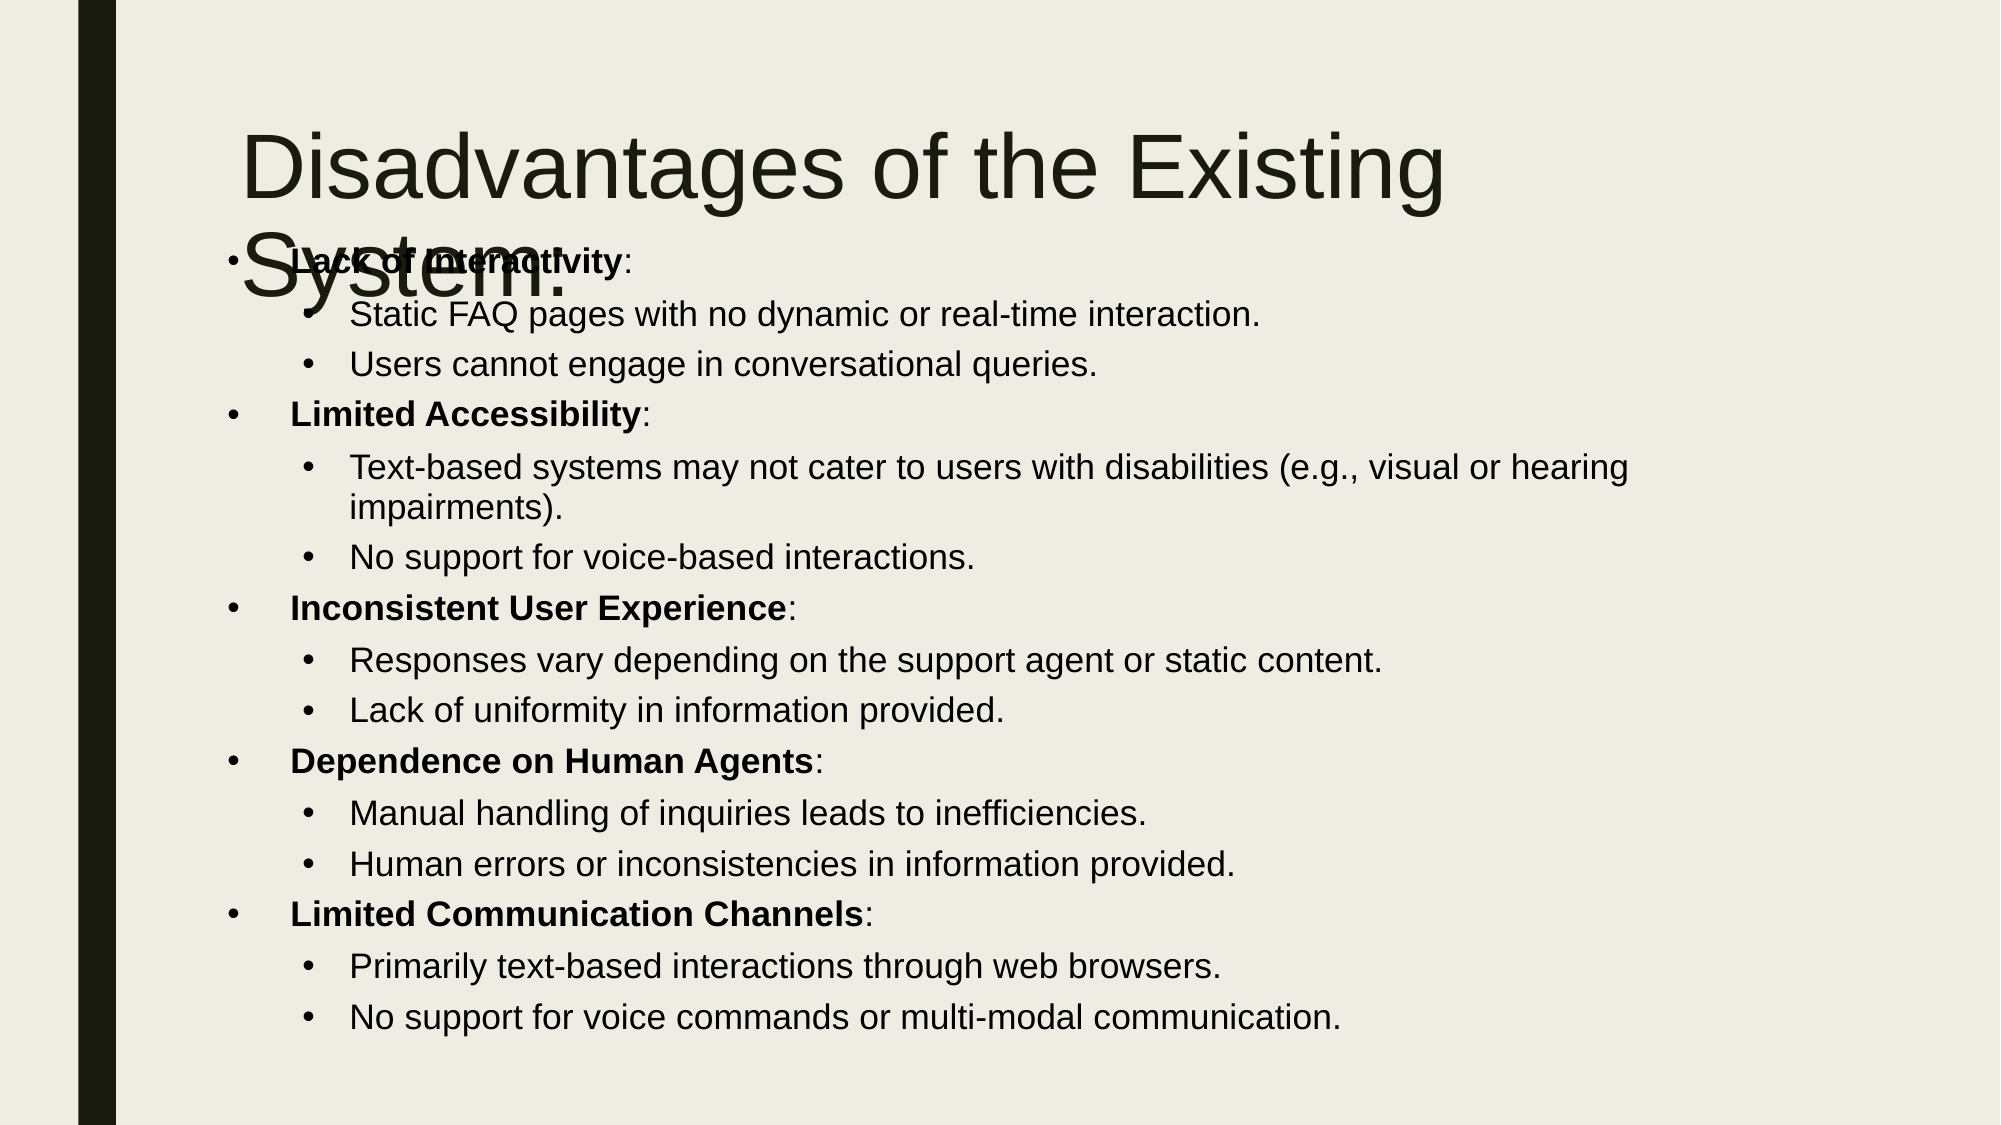

# Disadvantages of the Existing System:
Lack of Interactivity:
Static FAQ pages with no dynamic or real-time interaction.
Users cannot engage in conversational queries.
Limited Accessibility:
Text-based systems may not cater to users with disabilities (e.g., visual or hearing impairments).
No support for voice-based interactions.
Inconsistent User Experience:
Responses vary depending on the support agent or static content.
Lack of uniformity in information provided.
Dependence on Human Agents:
Manual handling of inquiries leads to inefficiencies.
Human errors or inconsistencies in information provided.
Limited Communication Channels:
Primarily text-based interactions through web browsers.
No support for voice commands or multi-modal communication.